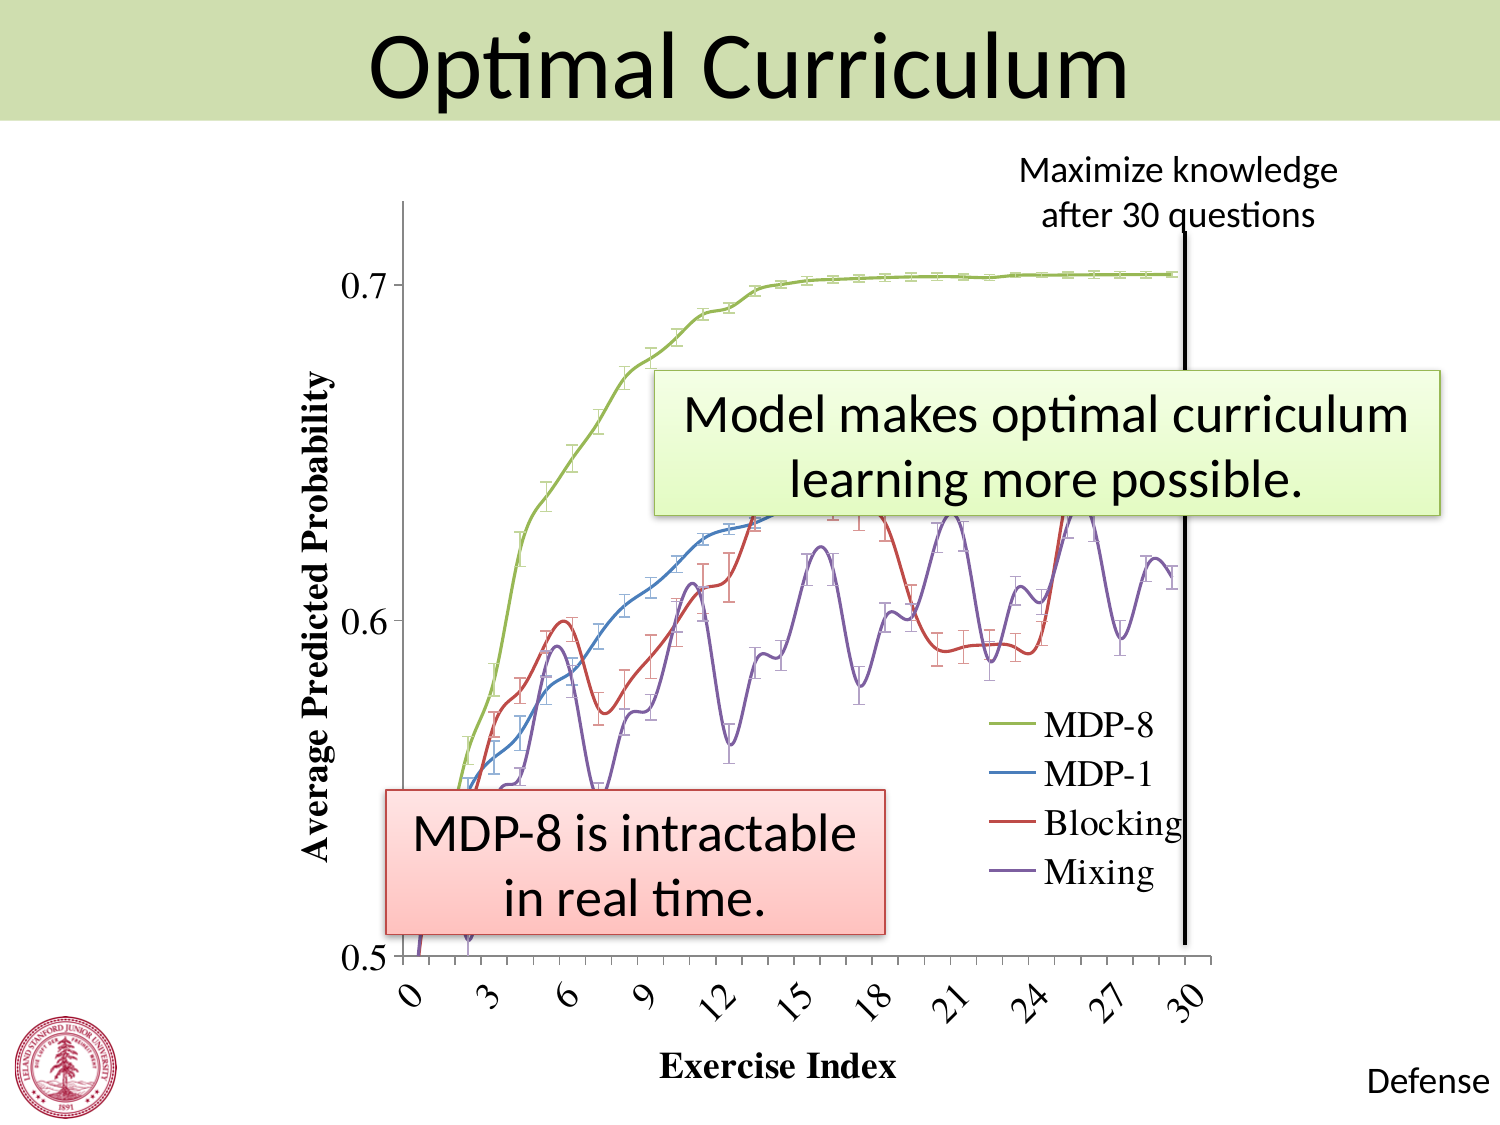

Optimal Curriculum
Maximize knowledge after 30 questions

[unsupported chart]

Model makes optimal curriculum learning more possible.
MDP-8 is intractable in real time.